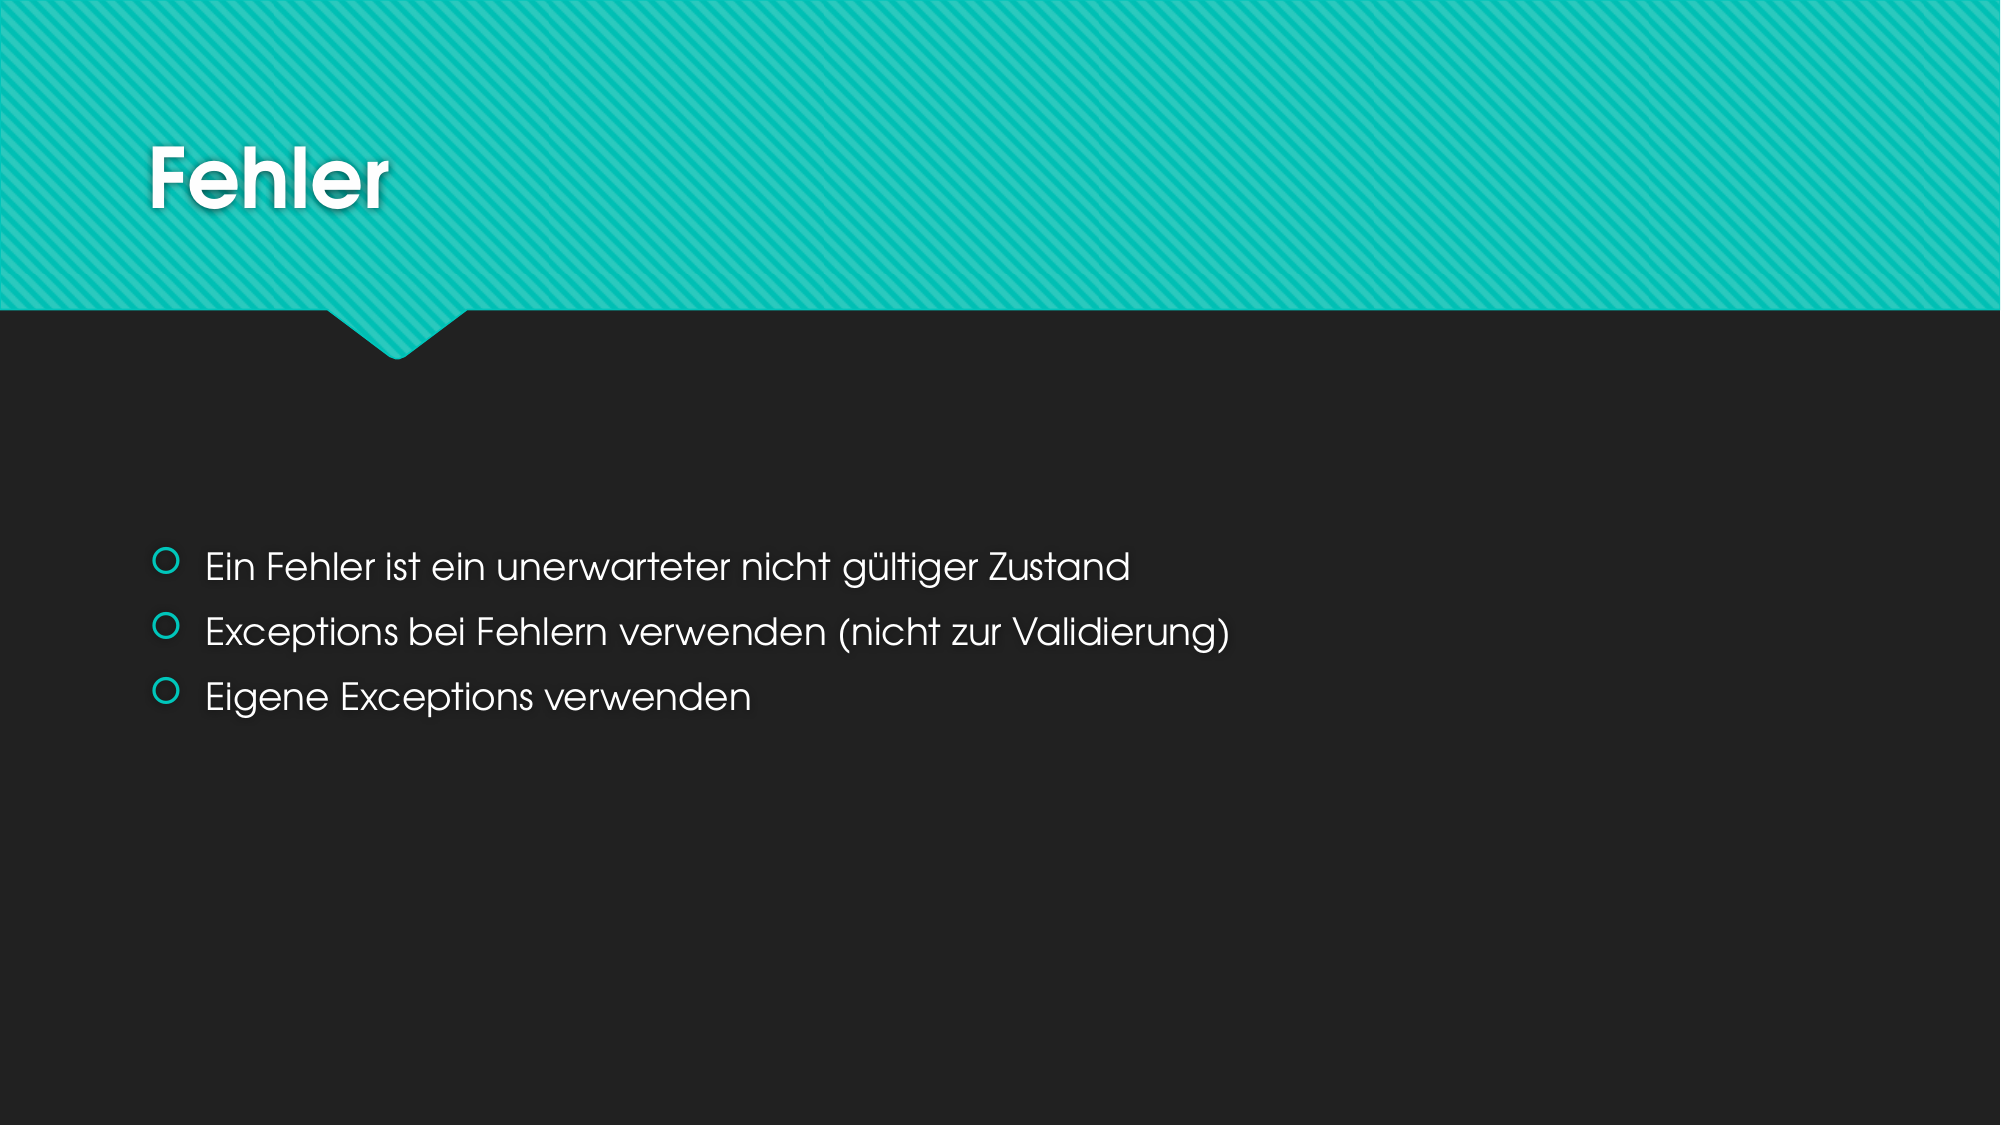

# Fehler
Ein Fehler ist ein unerwarteter nicht gültiger Zustand
Exceptions bei Fehlern verwenden (nicht zur Validierung)
Eigene Exceptions verwenden